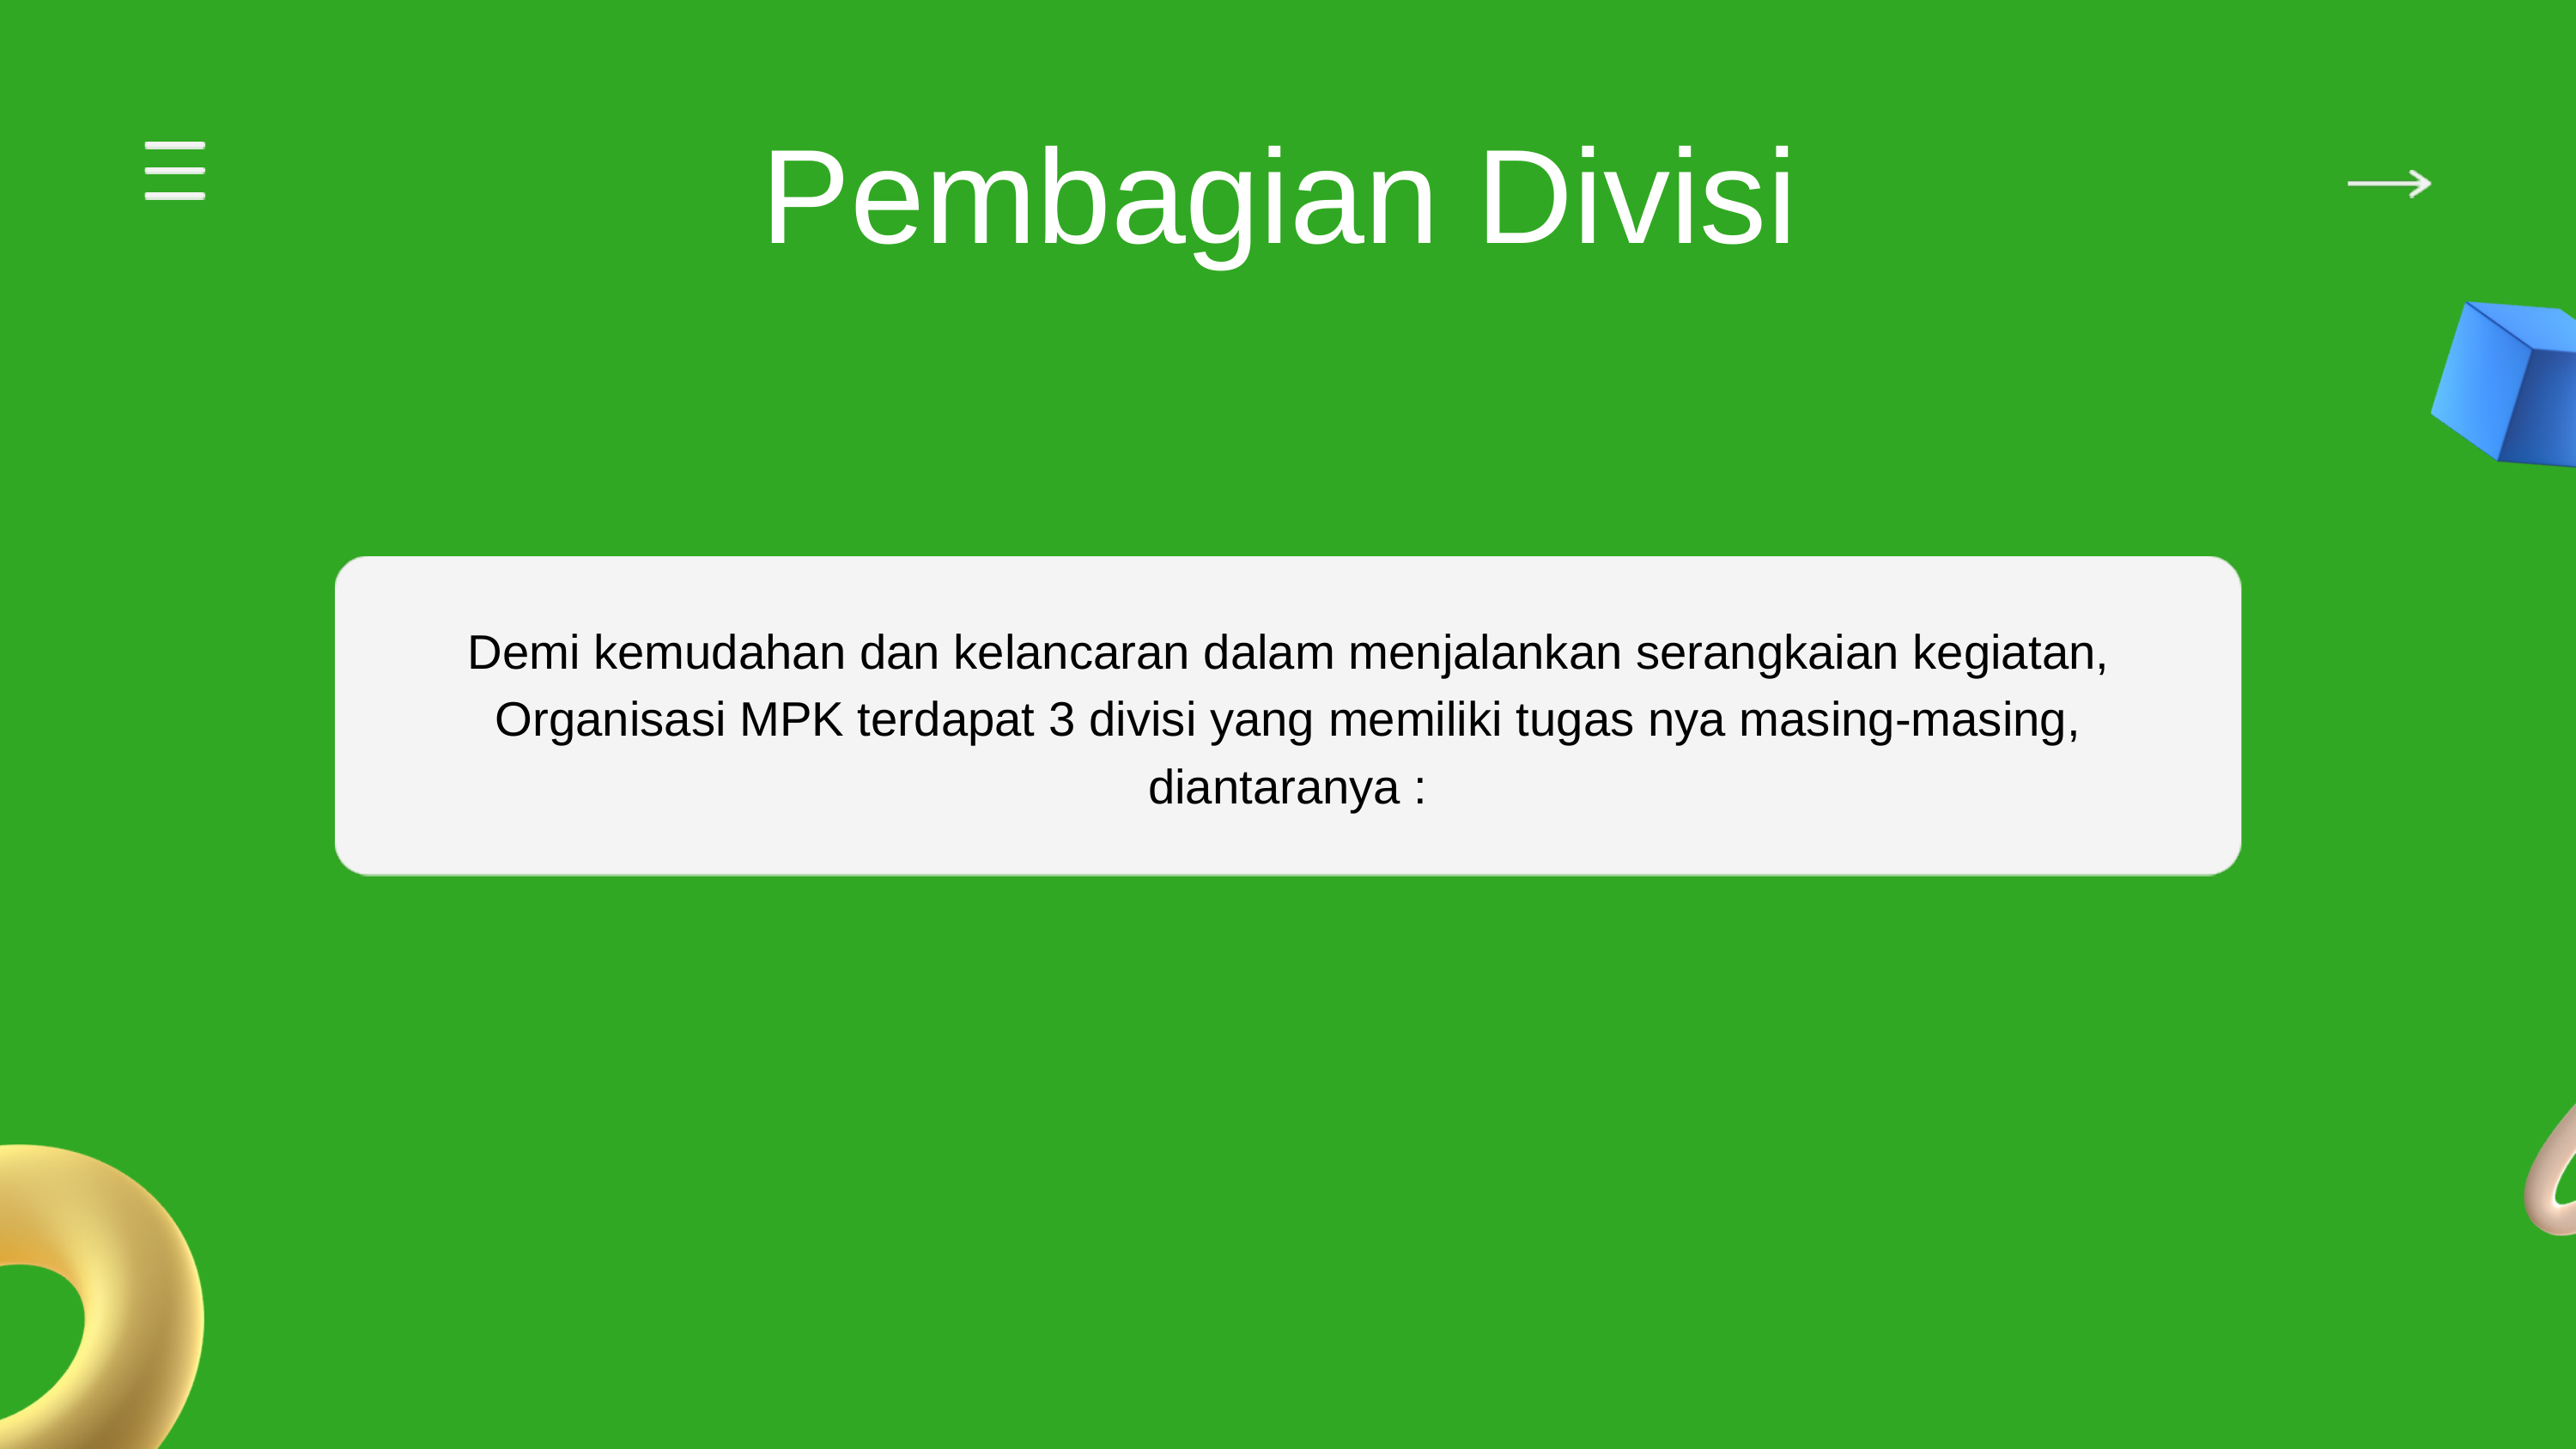

Pembagian Divisi

Demi kemudahan dan kelancaran dalam menjalankan serangkaian kegiatan, Organisasi MPK terdapat 3 divisi yang memiliki tugas nya masing-masing, diantaranya :